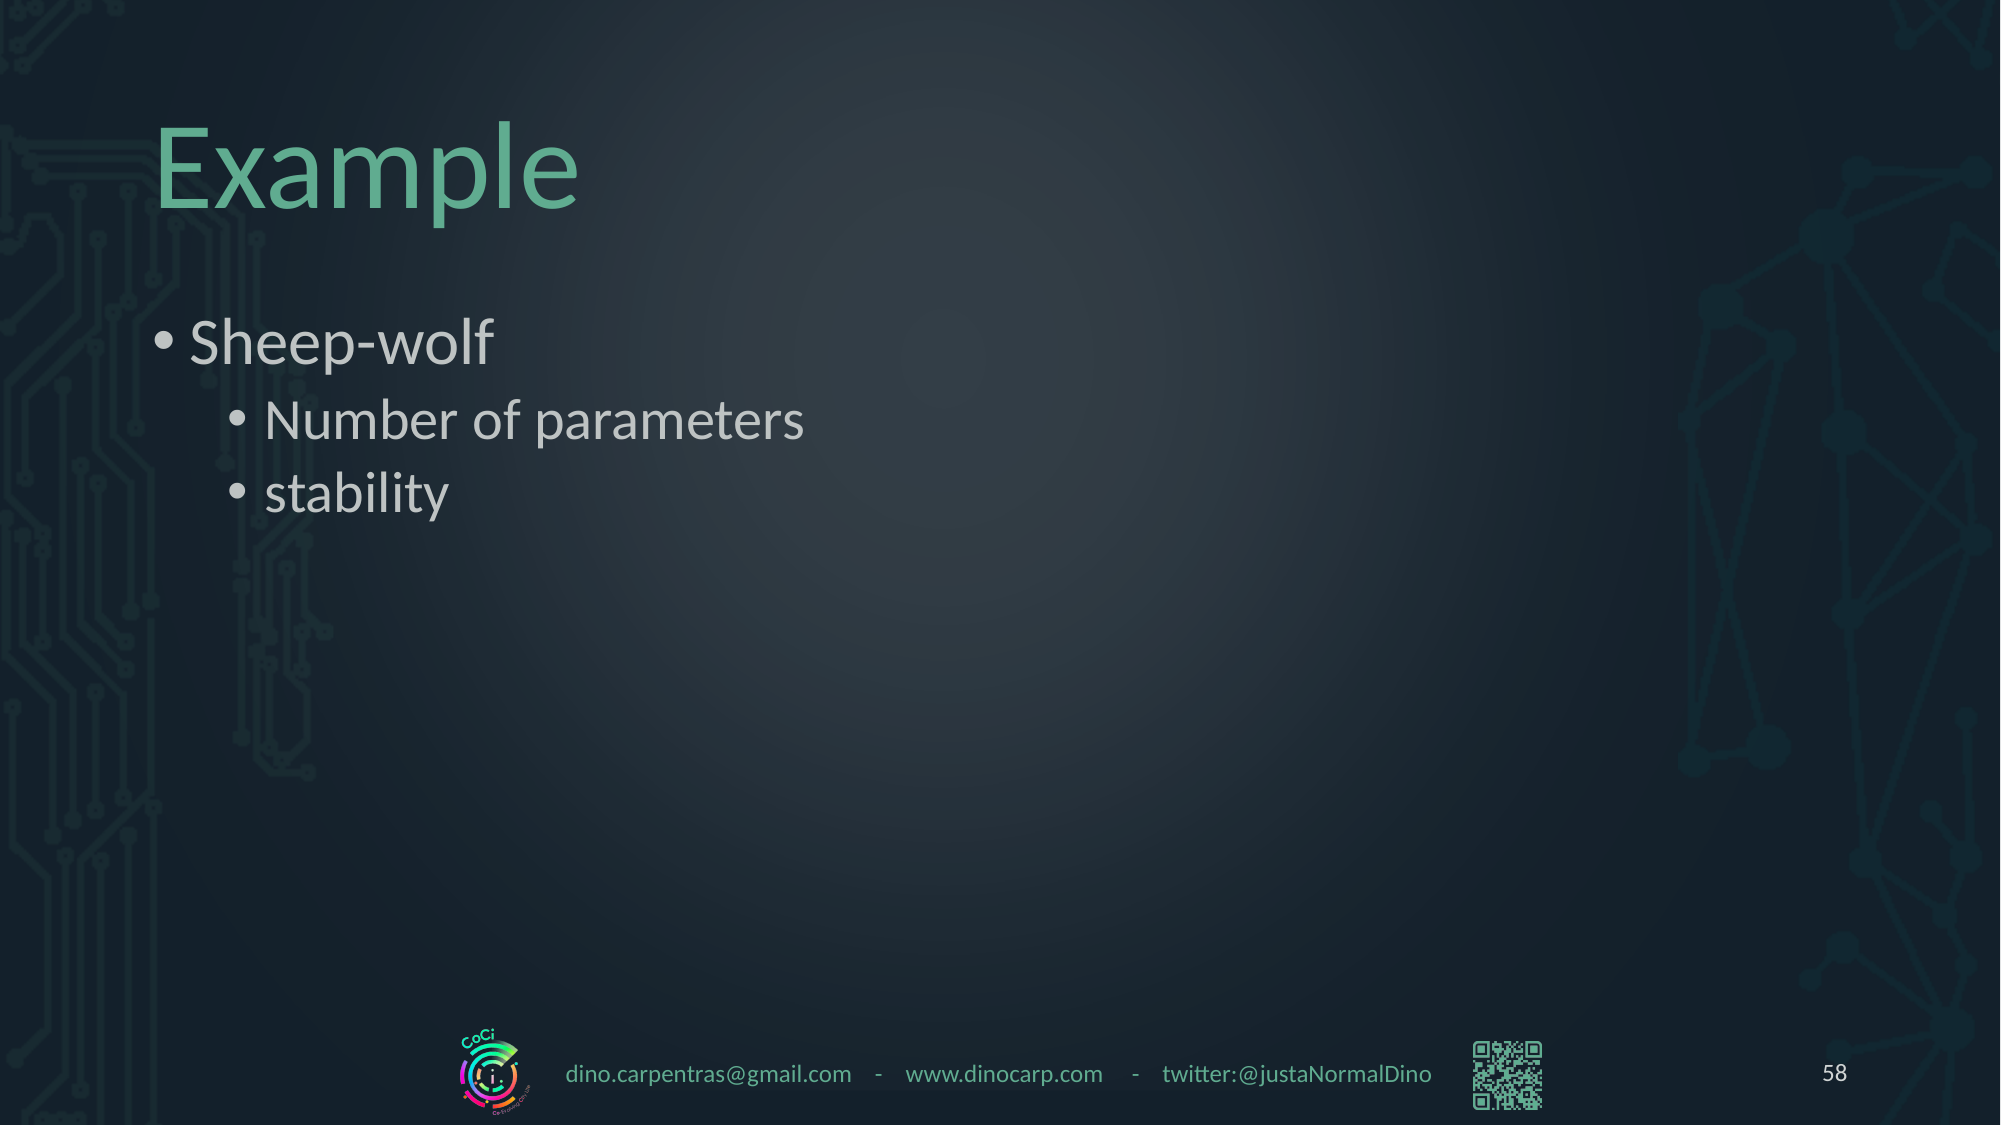

# Example
Sheep-wolf
Number of parameters
stability
58